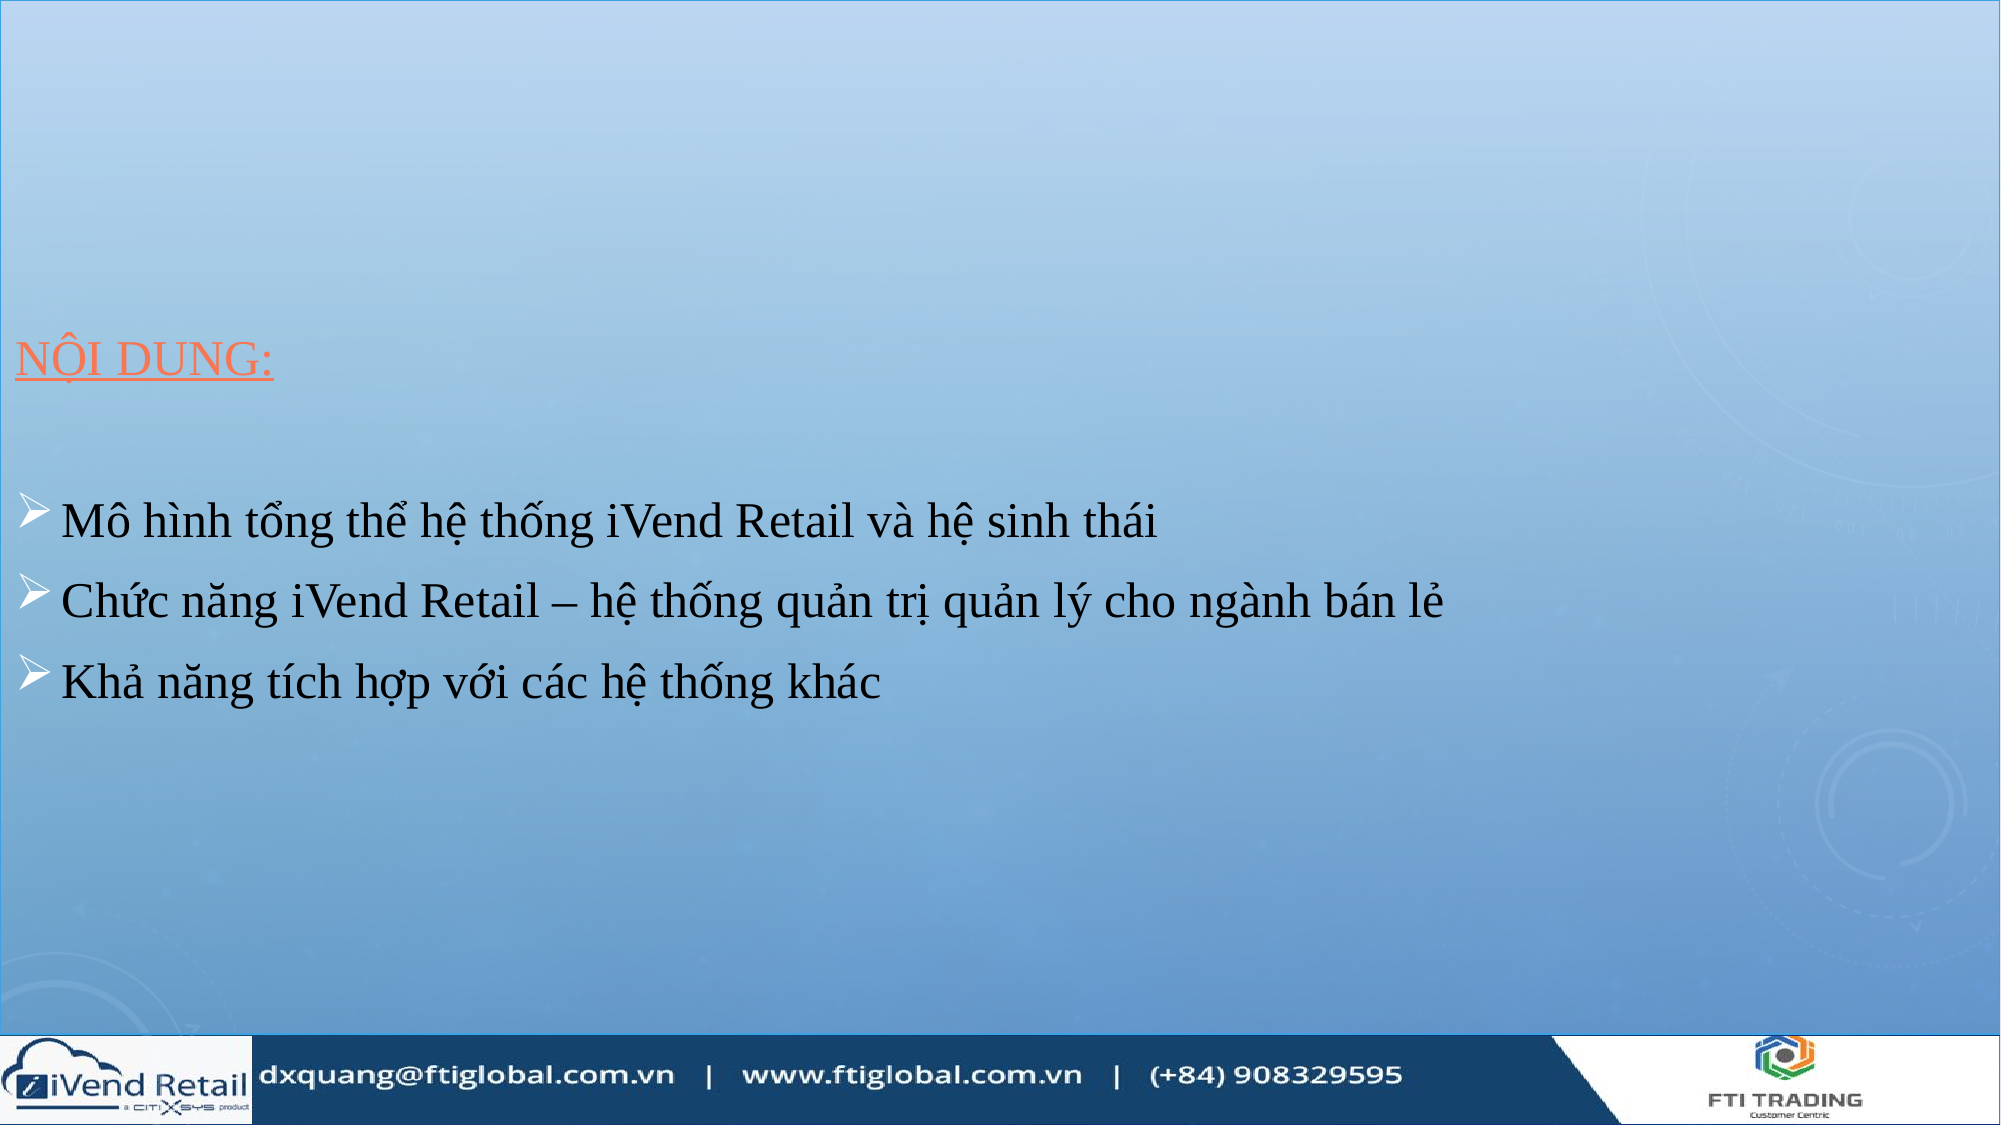

NỘI DUNG:

Mô hình tổng thể hệ thống iVend Retail và hệ sinh thái
Chức năng iVend Retail – hệ thống quản trị quản lý cho ngành bán lẻ
Khả năng tích hợp với các hệ thống khác